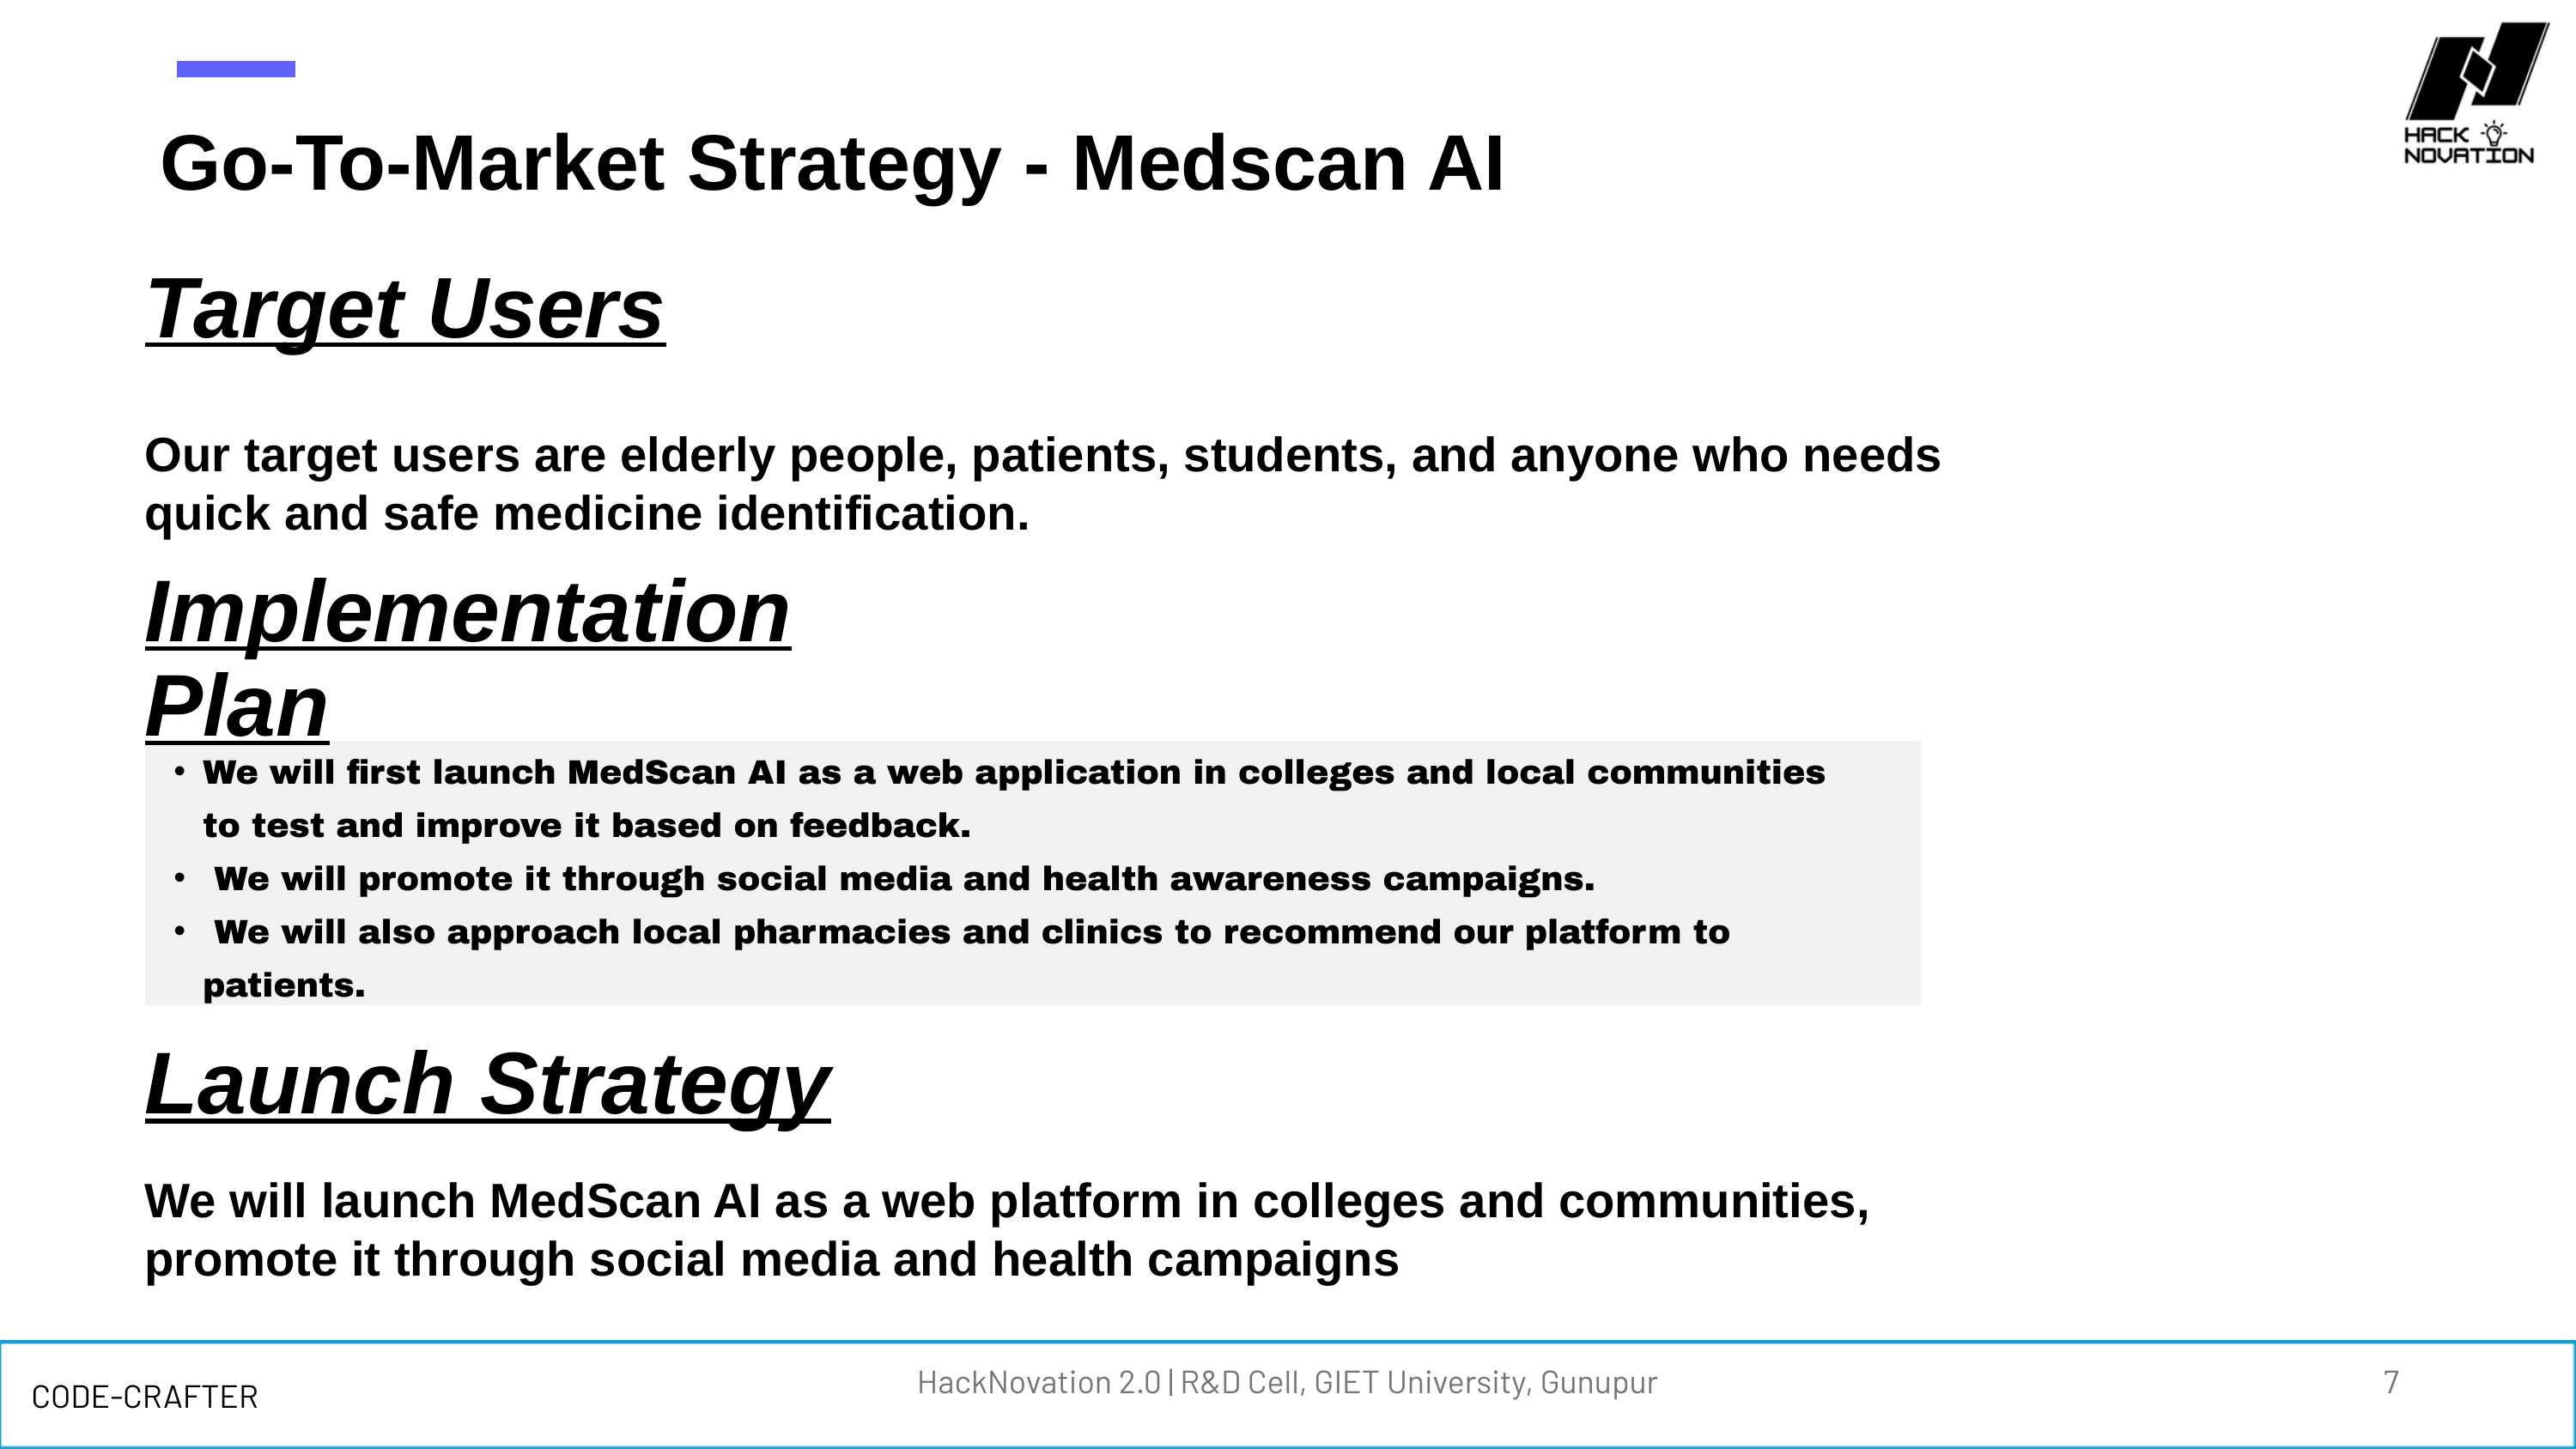

Go-To-Market Strategy - Medscan AI

Target Users
Our target users are elderly people, patients, students, and anyone who needs quick and safe medicine identification.

Implementation Plan
We will first launch MedScan AI as a web application in colleges and local communities to test and improve it based on feedback.
 We will promote it through social media and health awareness campaigns.
 We will also approach local pharmacies and clinics to recommend our platform to patients.

Launch Strategy
We will launch MedScan AI as a web platform in colleges and communities, promote it through social media and health campaigns

HackNovation 2.0 | R&D Cell, GIET University, Gunupur

7

CODE-CRAFTER